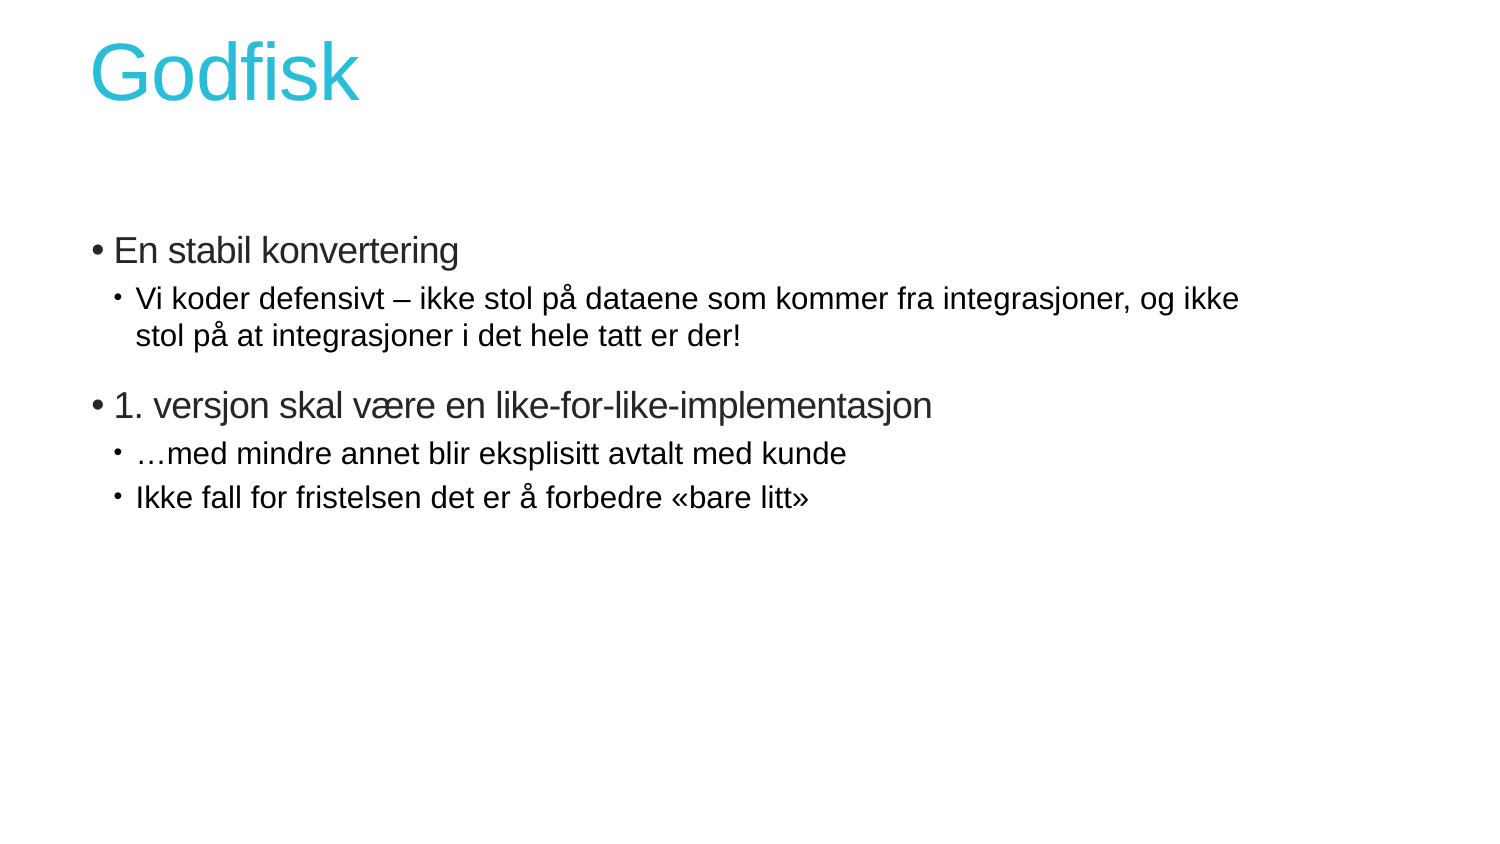

# Godfisk
En stabil konvertering
Vi koder defensivt – ikke stol på dataene som kommer fra integrasjoner, og ikke stol på at integrasjoner i det hele tatt er der!
1. versjon skal være en like-for-like-implementasjon
…med mindre annet blir eksplisitt avtalt med kunde
Ikke fall for fristelsen det er å forbedre «bare litt»